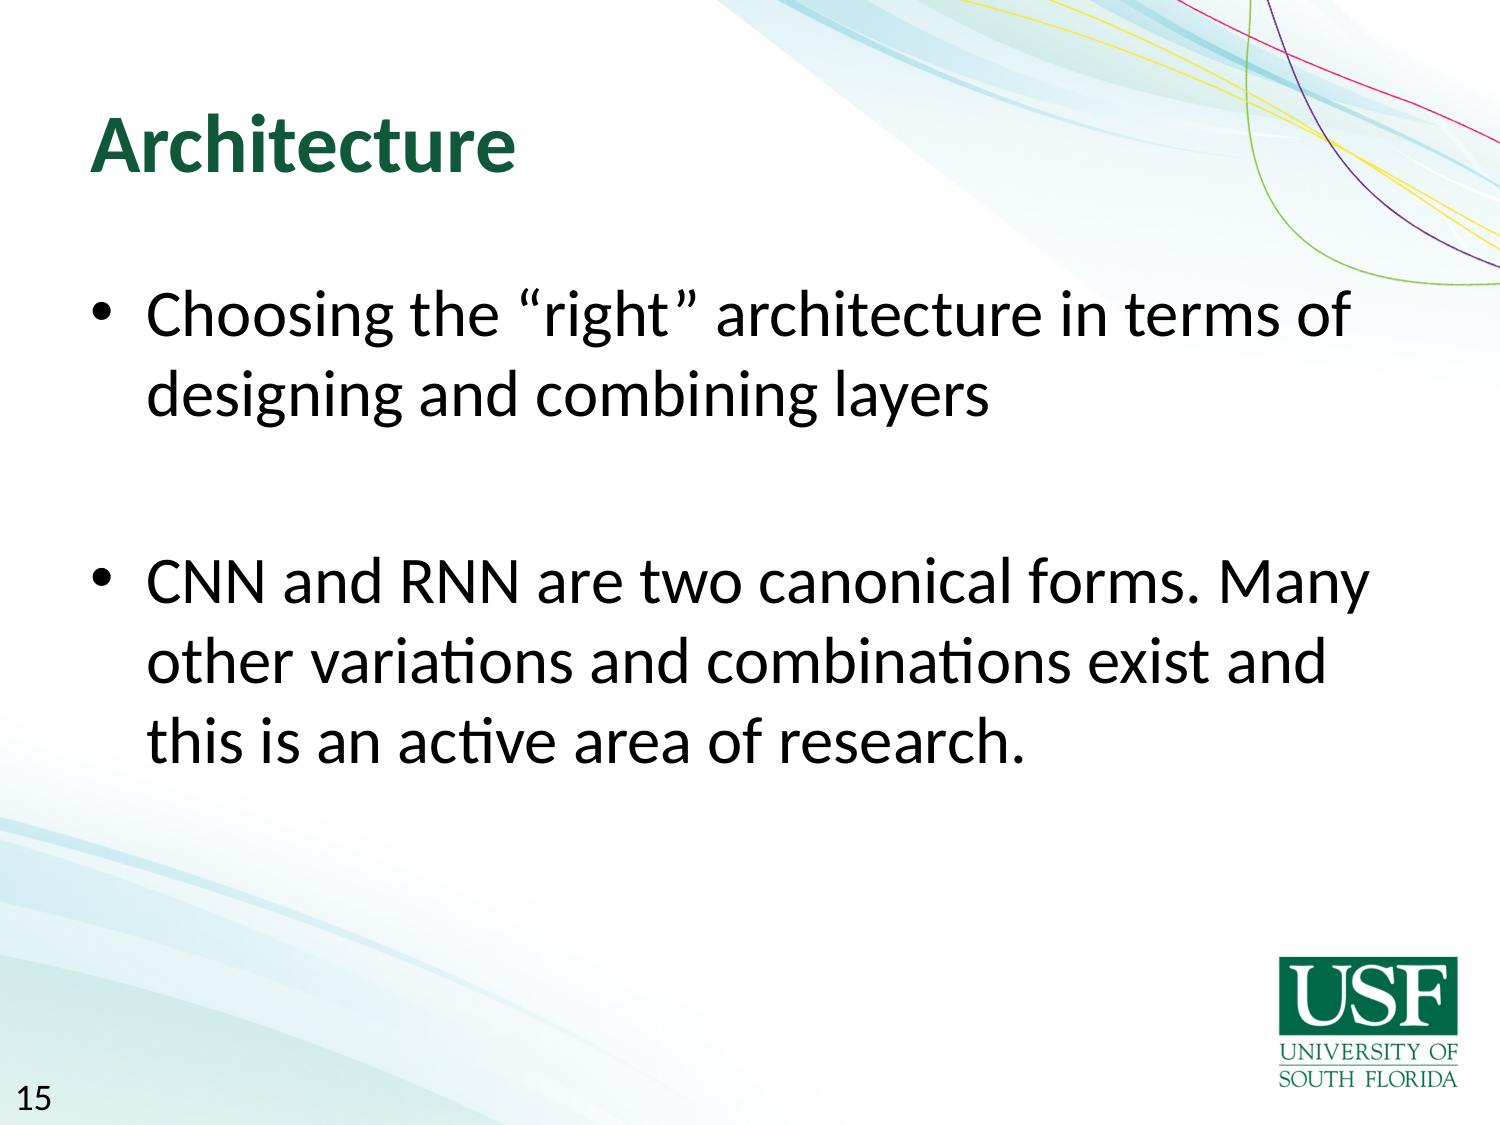

# Architecture
Choosing the “right” architecture in terms of designing and combining layers

CNN and RNN are two canonical forms. Many other variations and combinations exist and this is an active area of research.
15